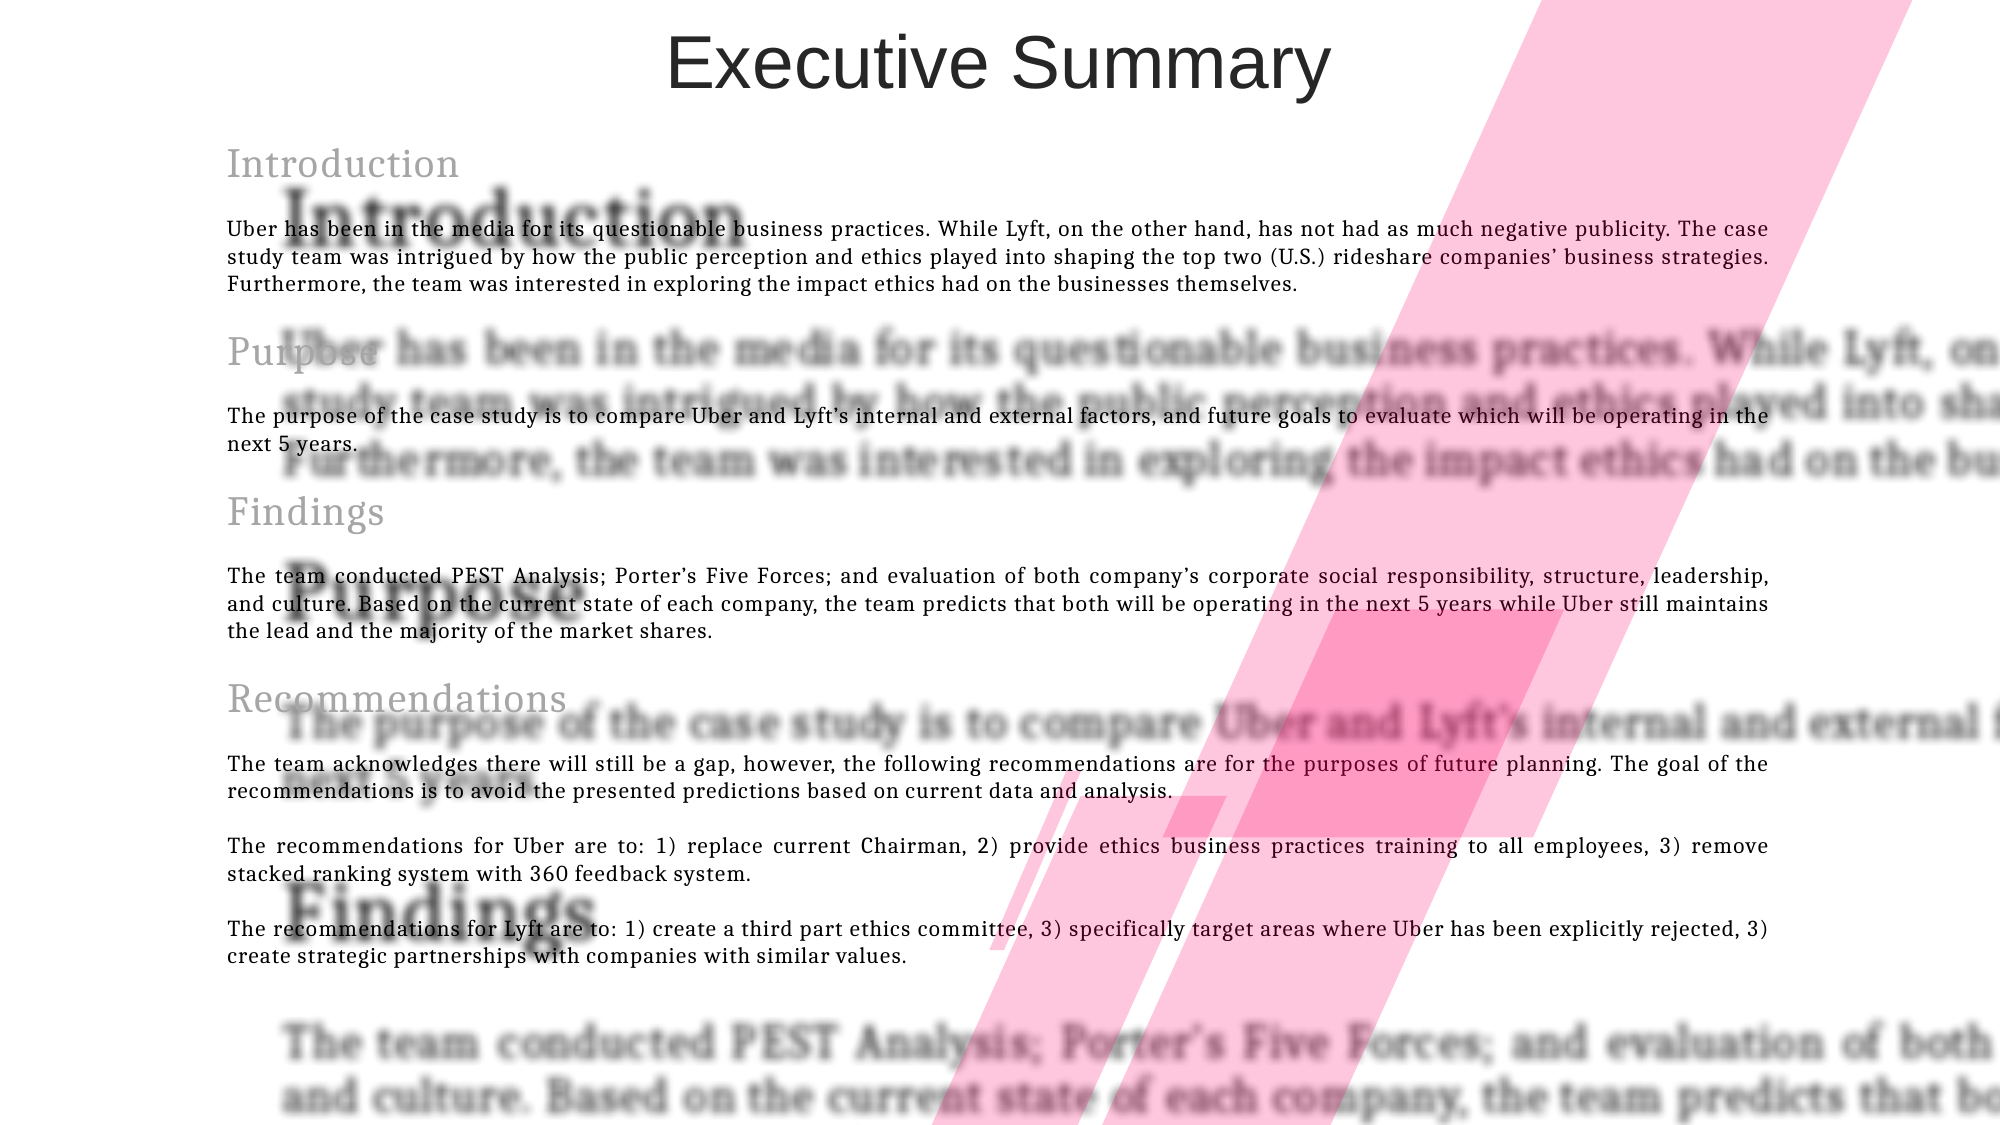

Executive Summary
Introduction

Uber has been in the media for its questionable business practices. While Lyft, on the other hand, has not had as much negative publicity. The case study team was intrigued by how the public perception and ethics played into shaping the top two (U.S.) rideshare companies’ business strategies. Furthermore, the team was interested in exploring the impact ethics had on the businesses themselves.

Purpose

The purpose of the case study is to compare Uber and Lyft’s internal and external factors, and future goals to evaluate which will be operating in the next 5 years.

Findings

The team conducted PEST Analysis; Porter’s Five Forces; and evaluation of both company’s corporate social responsibility, structure, leadership, and culture. Based on the current state of each company, the team predicts that both will be operating in the next 5 years while Uber still maintains the lead and the majority of the market shares.

Recommendations

The team acknowledges there will still be a gap, however, the following recommendations are for the purposes of future planning. The goal of the recommendations is to avoid the presented predictions based on current data and analysis.

The recommendations for Uber are to: 1) replace current Chairman, 2) provide ethics business practices training to all employees, 3) remove stacked ranking system with 360 feedback system.

The recommendations for Lyft are to: 1) create a third part ethics committee, 3) specifically target areas where Uber has been explicitly rejected, 3) create strategic partnerships with companies with similar values.